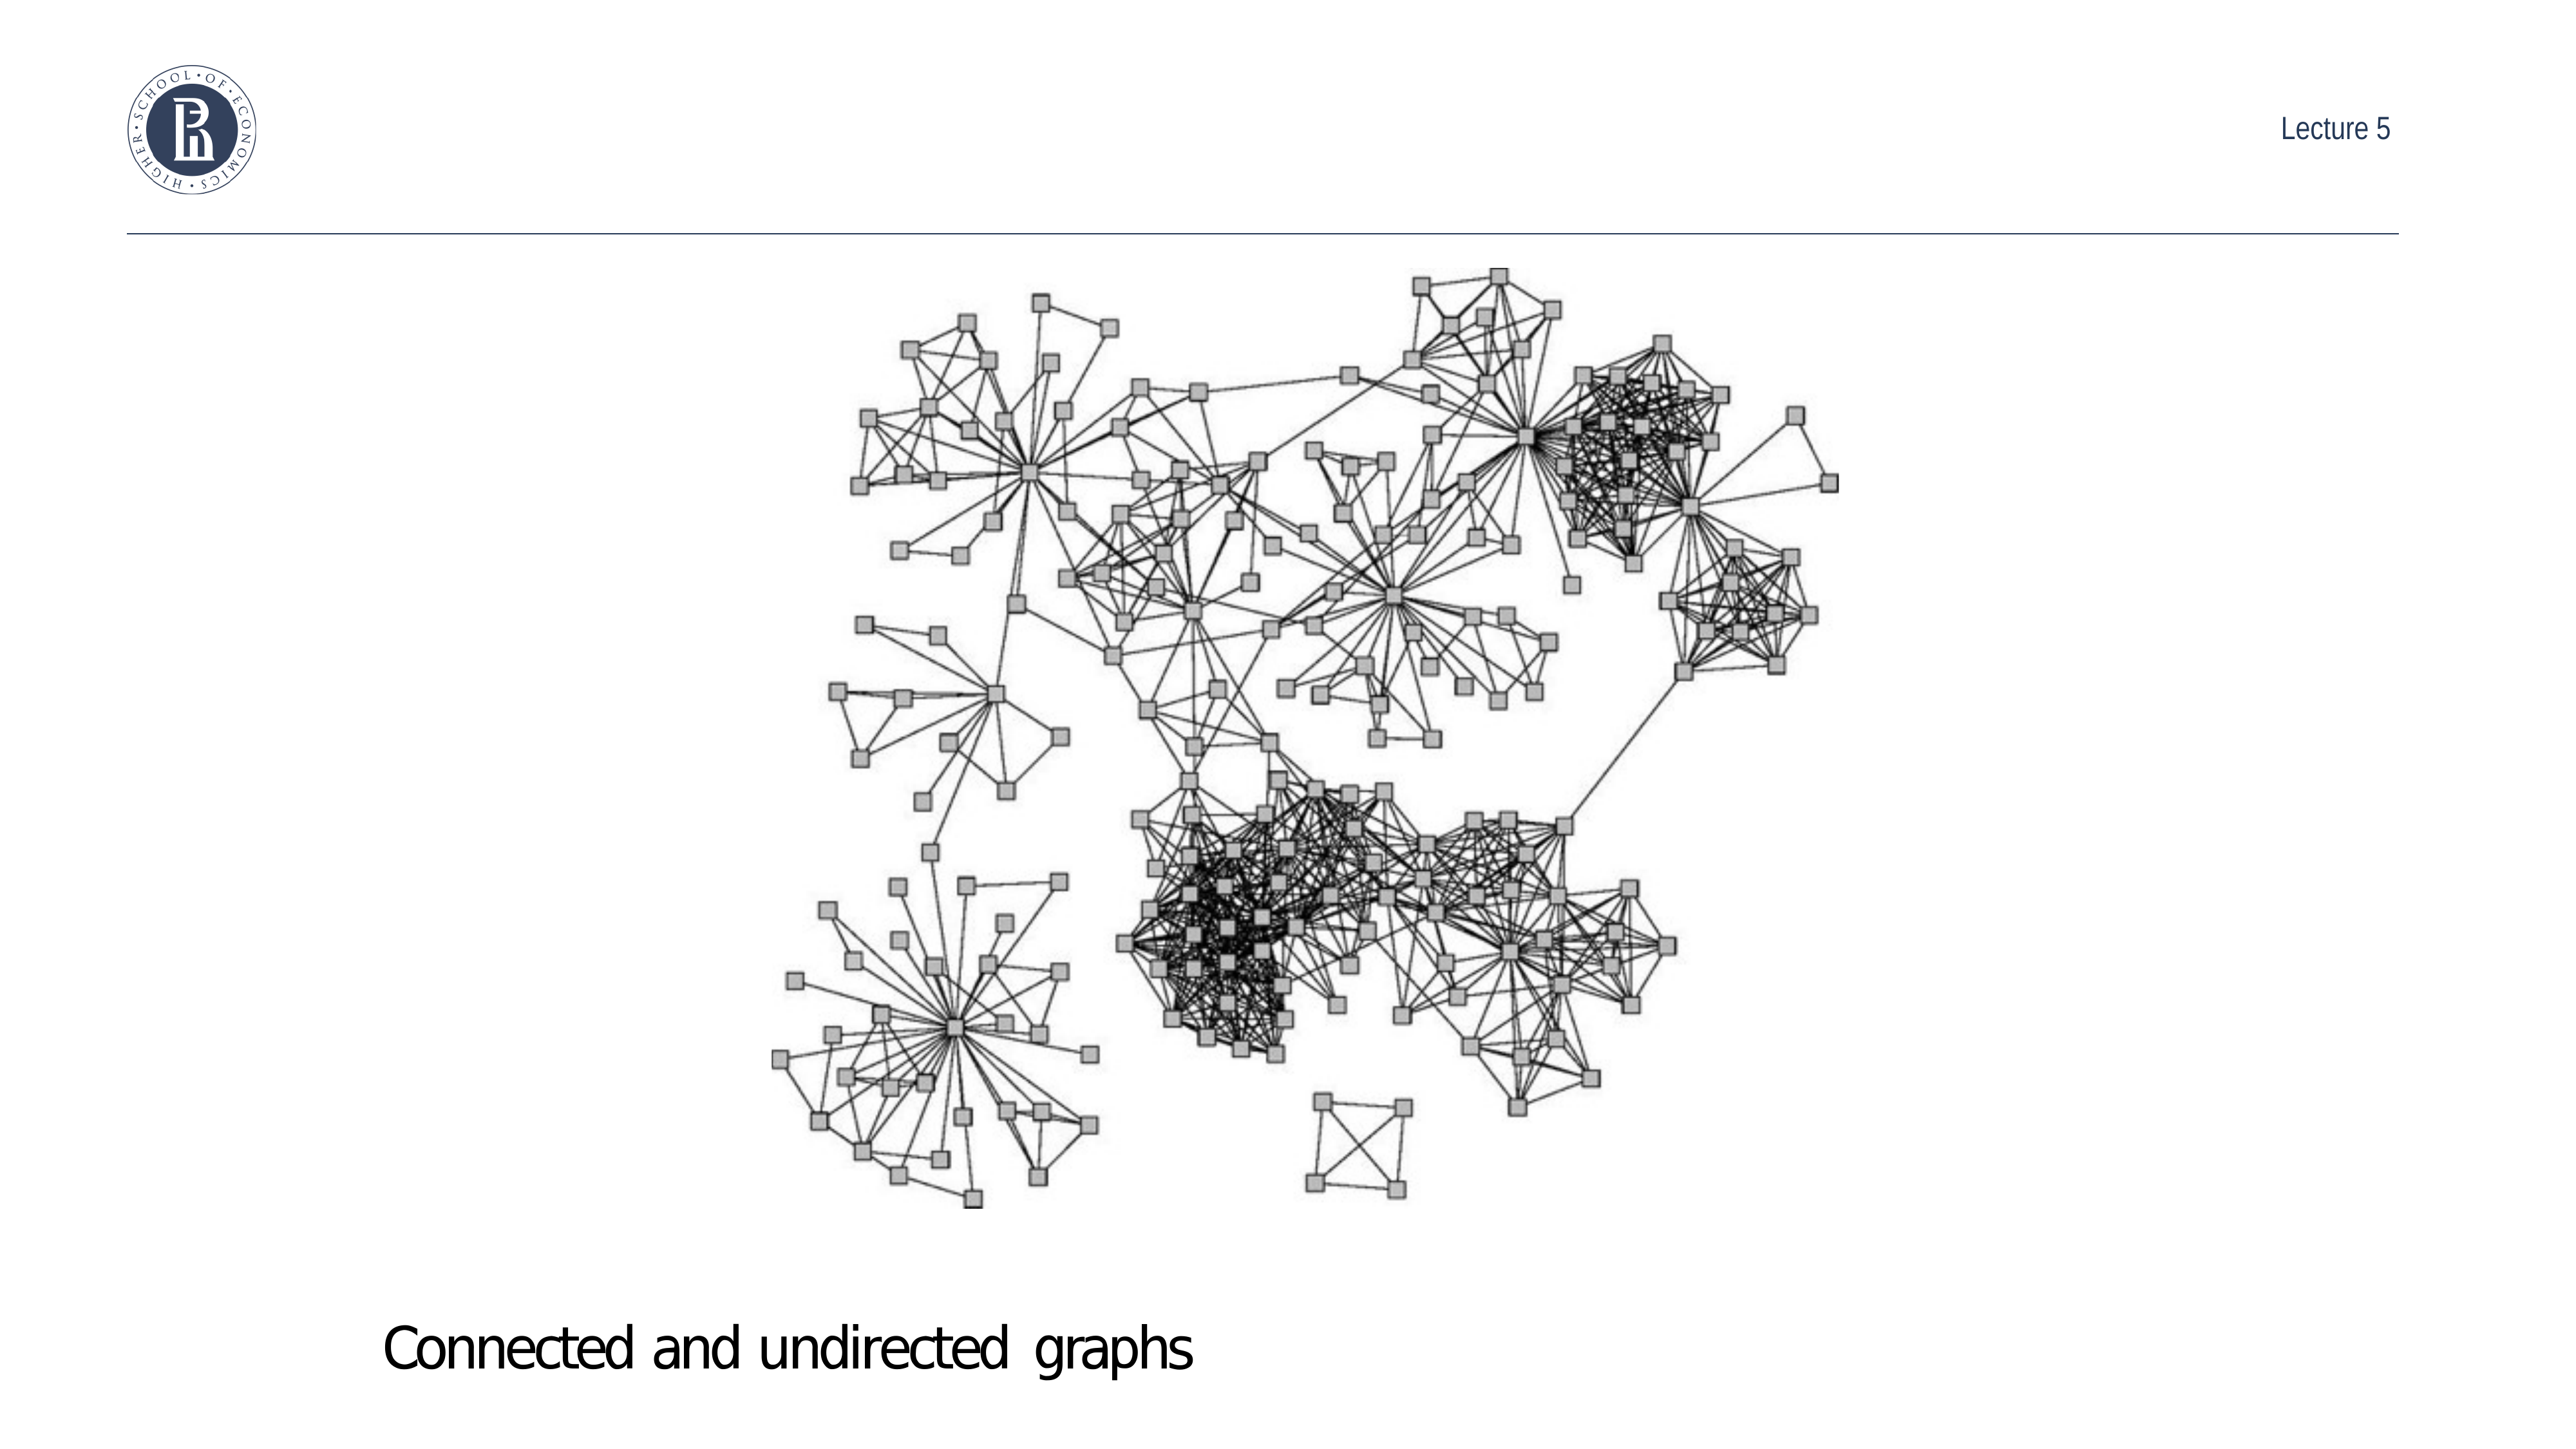

Network communities
#

Connected and undirected graphs